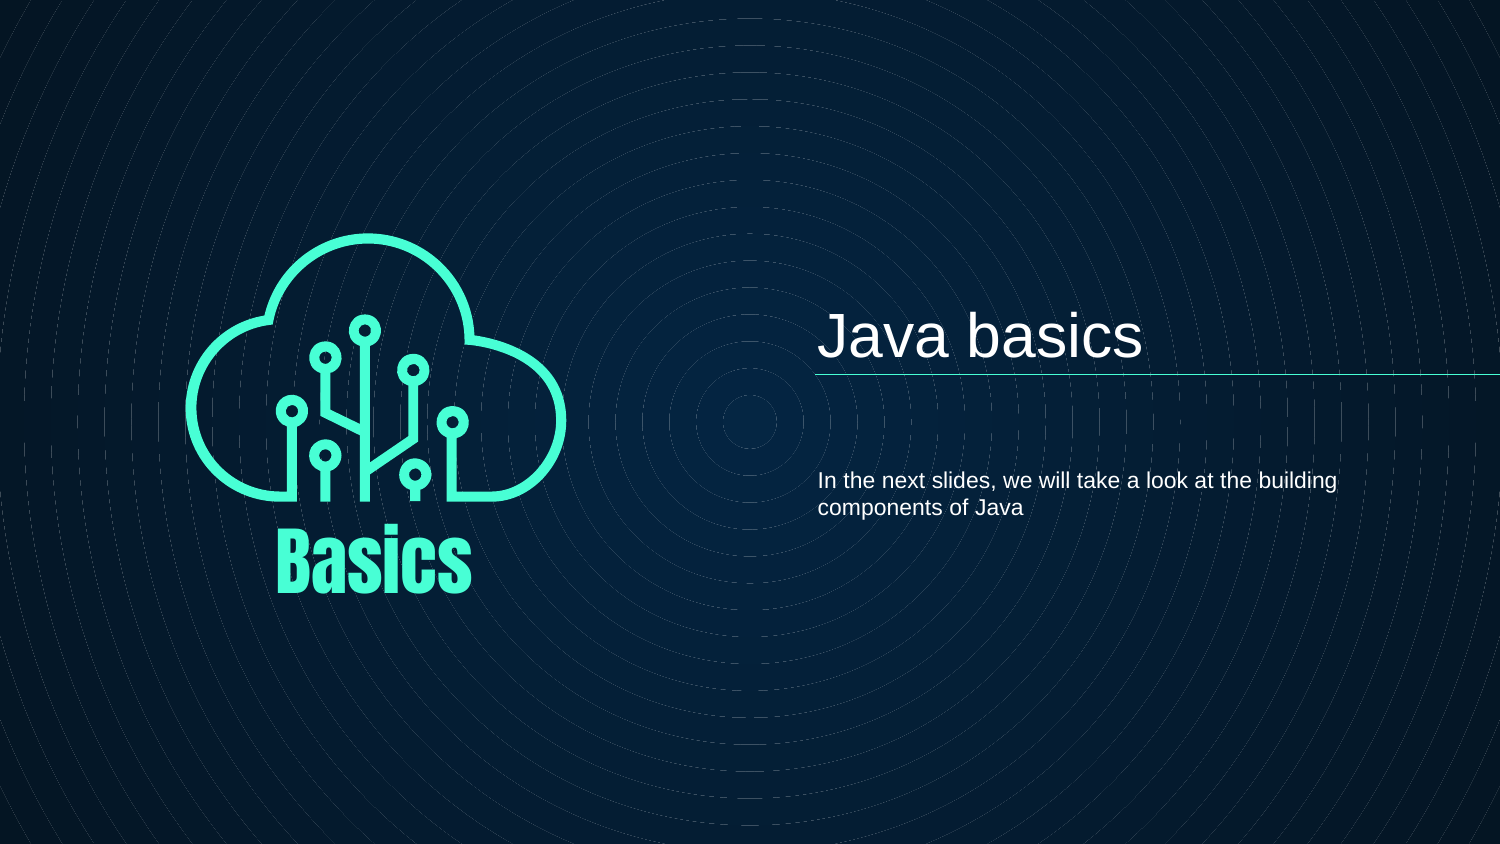

# Java basics
In the next slides, we will take a look at the building components of Java

Basics